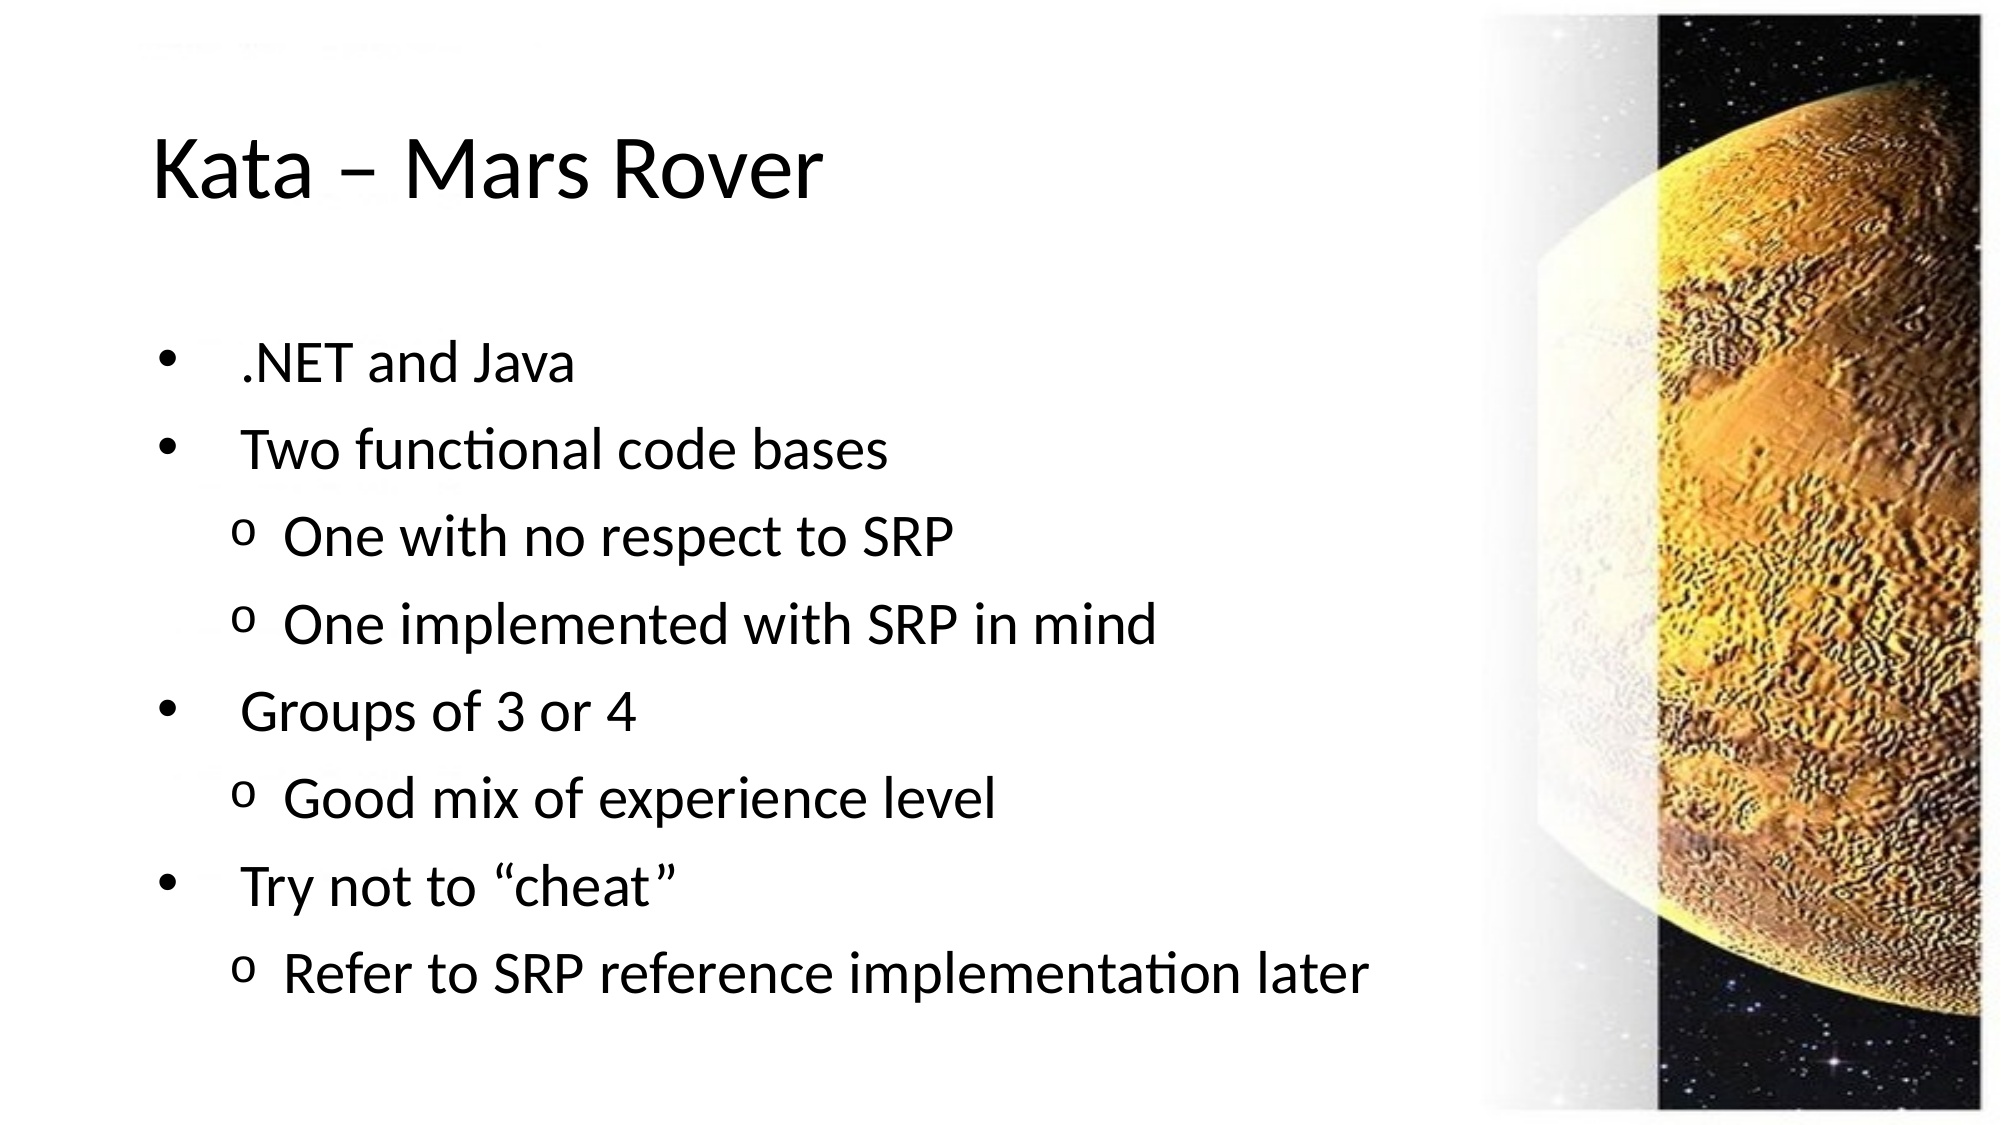

# Kata – Mars Rover
.NET and Java
Two functional code bases
One with no respect to SRP
One implemented with SRP in mind
Groups of 3 or 4
Good mix of experience level
Try not to “cheat”
Refer to SRP reference implementation later